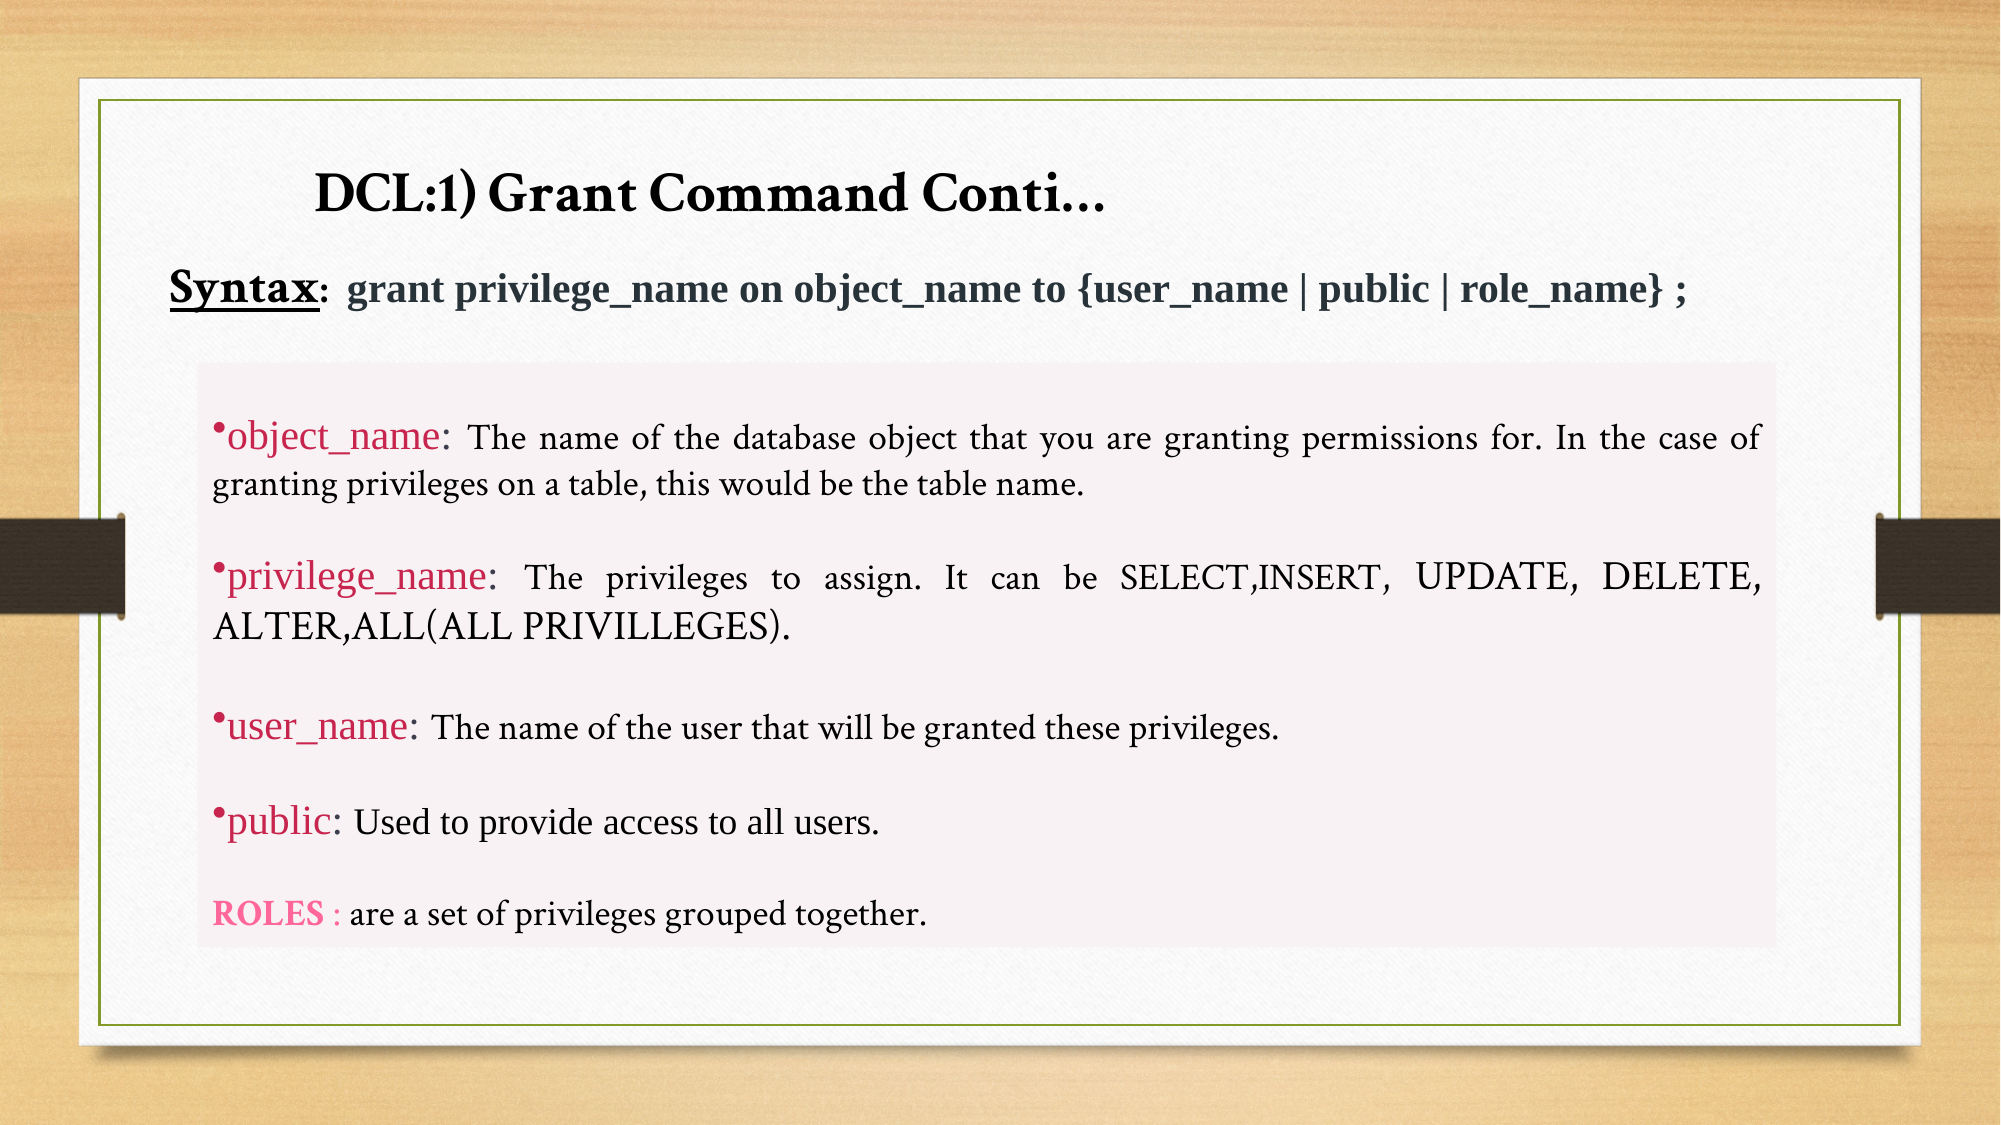

DCL:1) Grant Command Conti…
Syntax:  grant privilege_name on object_name to {user_name | public | role_name} ;

object_name: The name of the database object that you are granting permissions for. In the case of granting privileges on a table, this would be the table name.

privilege_name: The privileges to assign. It can be SELECT,INSERT, UPDATE, DELETE, ALTER,ALL(ALL PRIVILLEGES).

user_name: The name of the user that will be granted these privileges.

public: Used to provide access to all users.

ROLES : are a set of privileges grouped together.